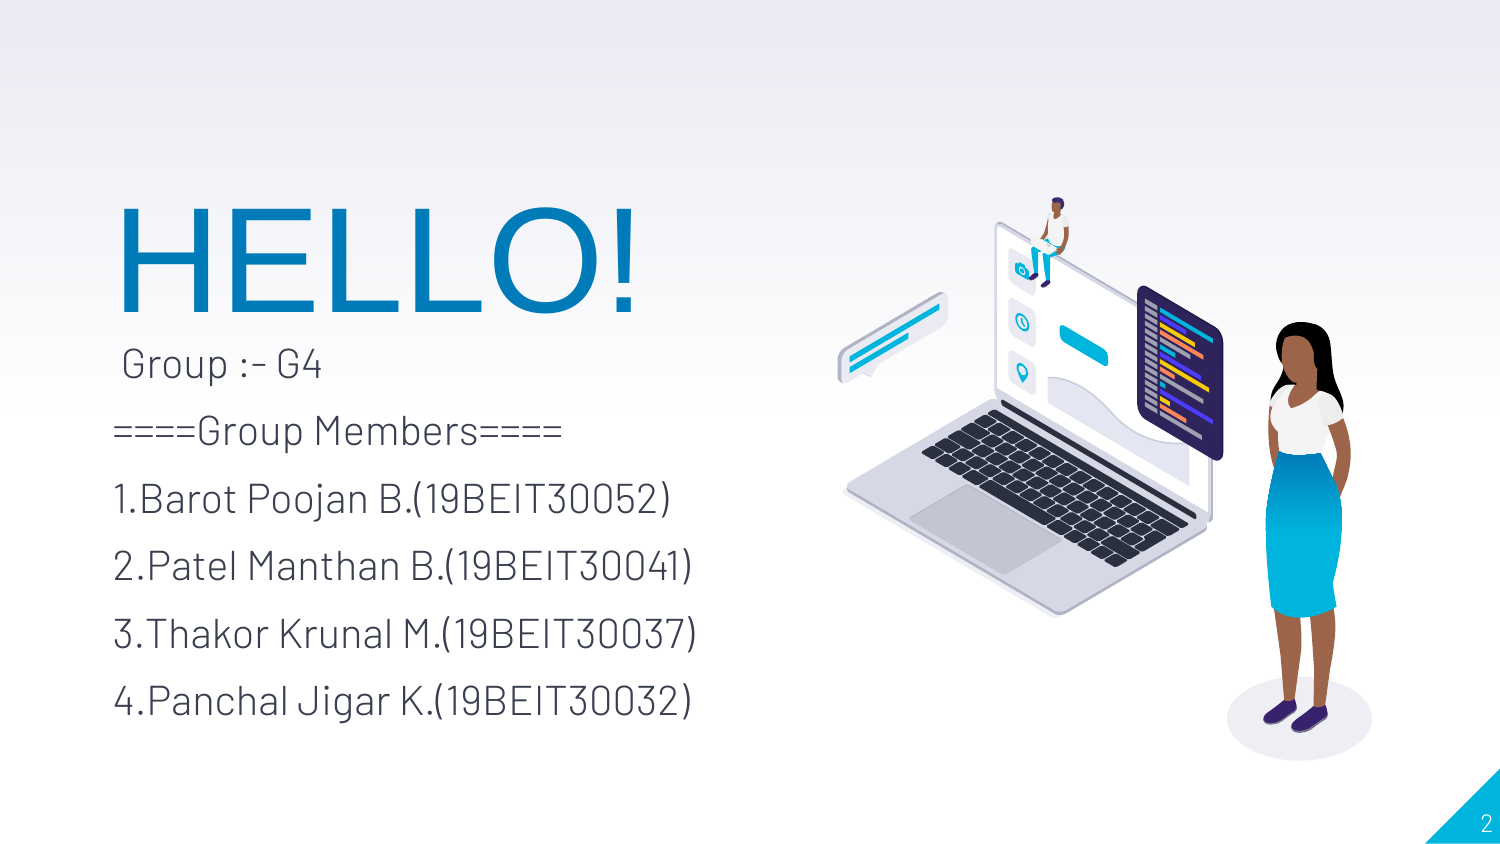

HELLO!

 Group :- G4
====Group Members====
1.Barot Poojan B.(19BEIT30052)
2.Patel Manthan B.(19BEIT30041)
3.Thakor Krunal M.(19BEIT30037)
4.Panchal Jigar K.(19BEIT30032)

2